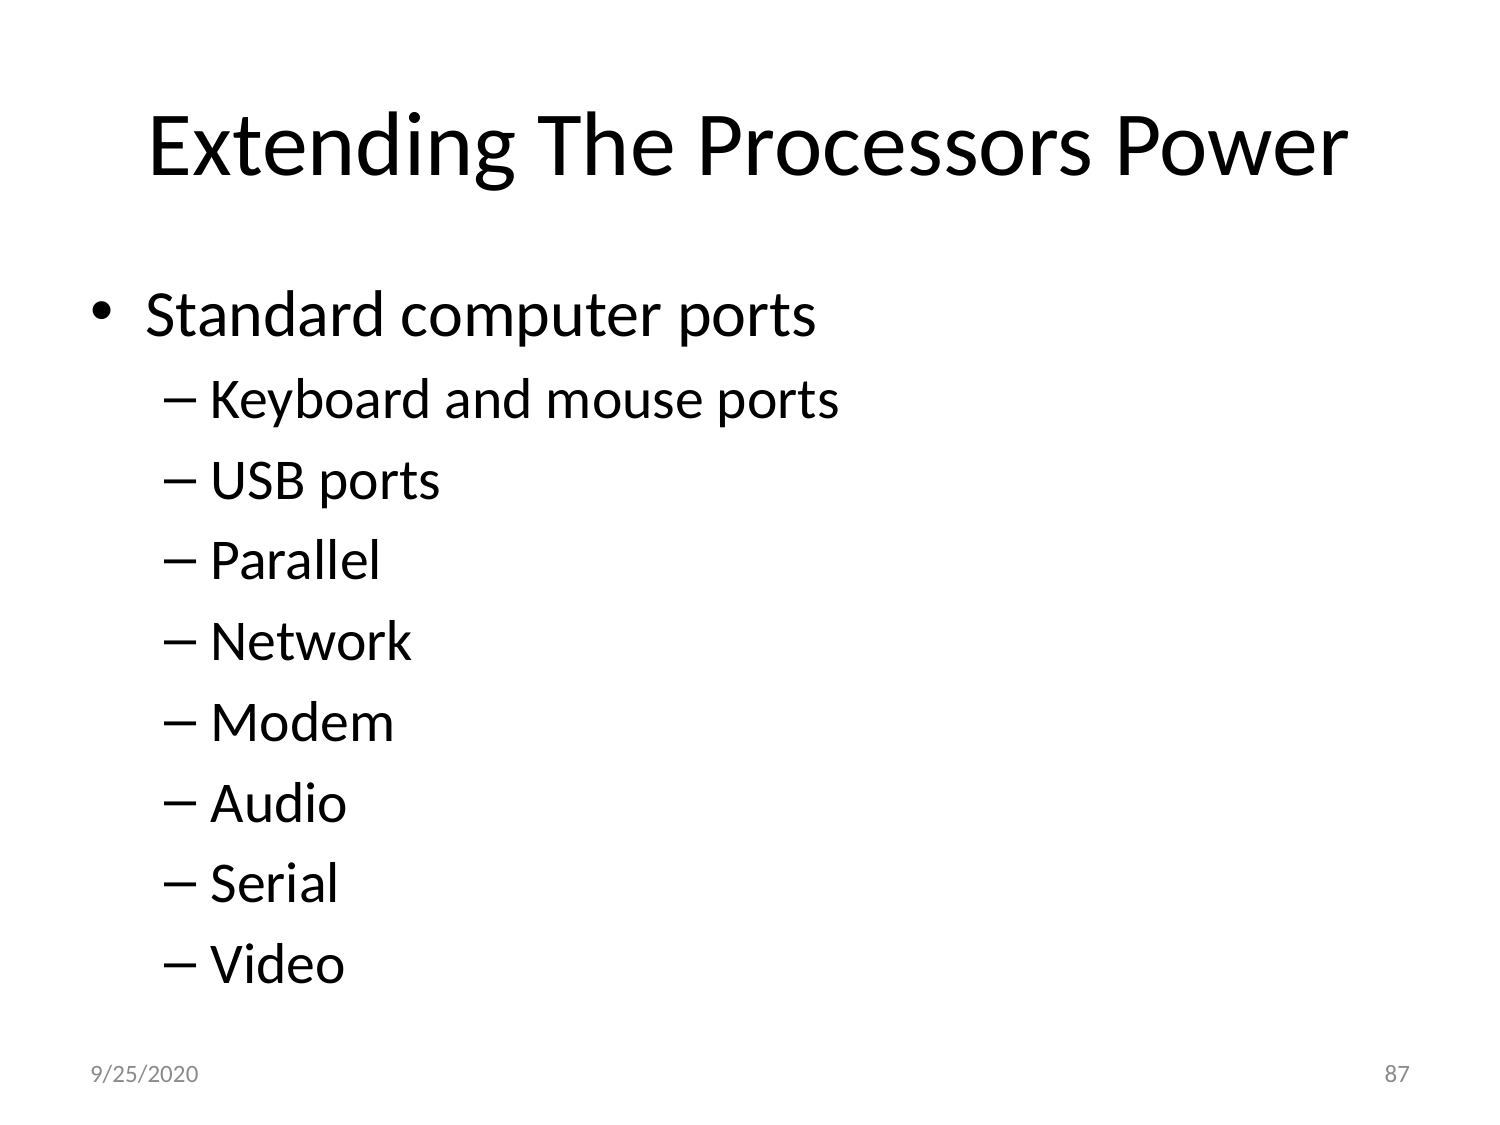

# Extending The Processors Power
Standard computer ports
Keyboard and mouse ports
USB ports
Parallel
Network
Modem
Audio
Serial
Video
9/25/2020
87